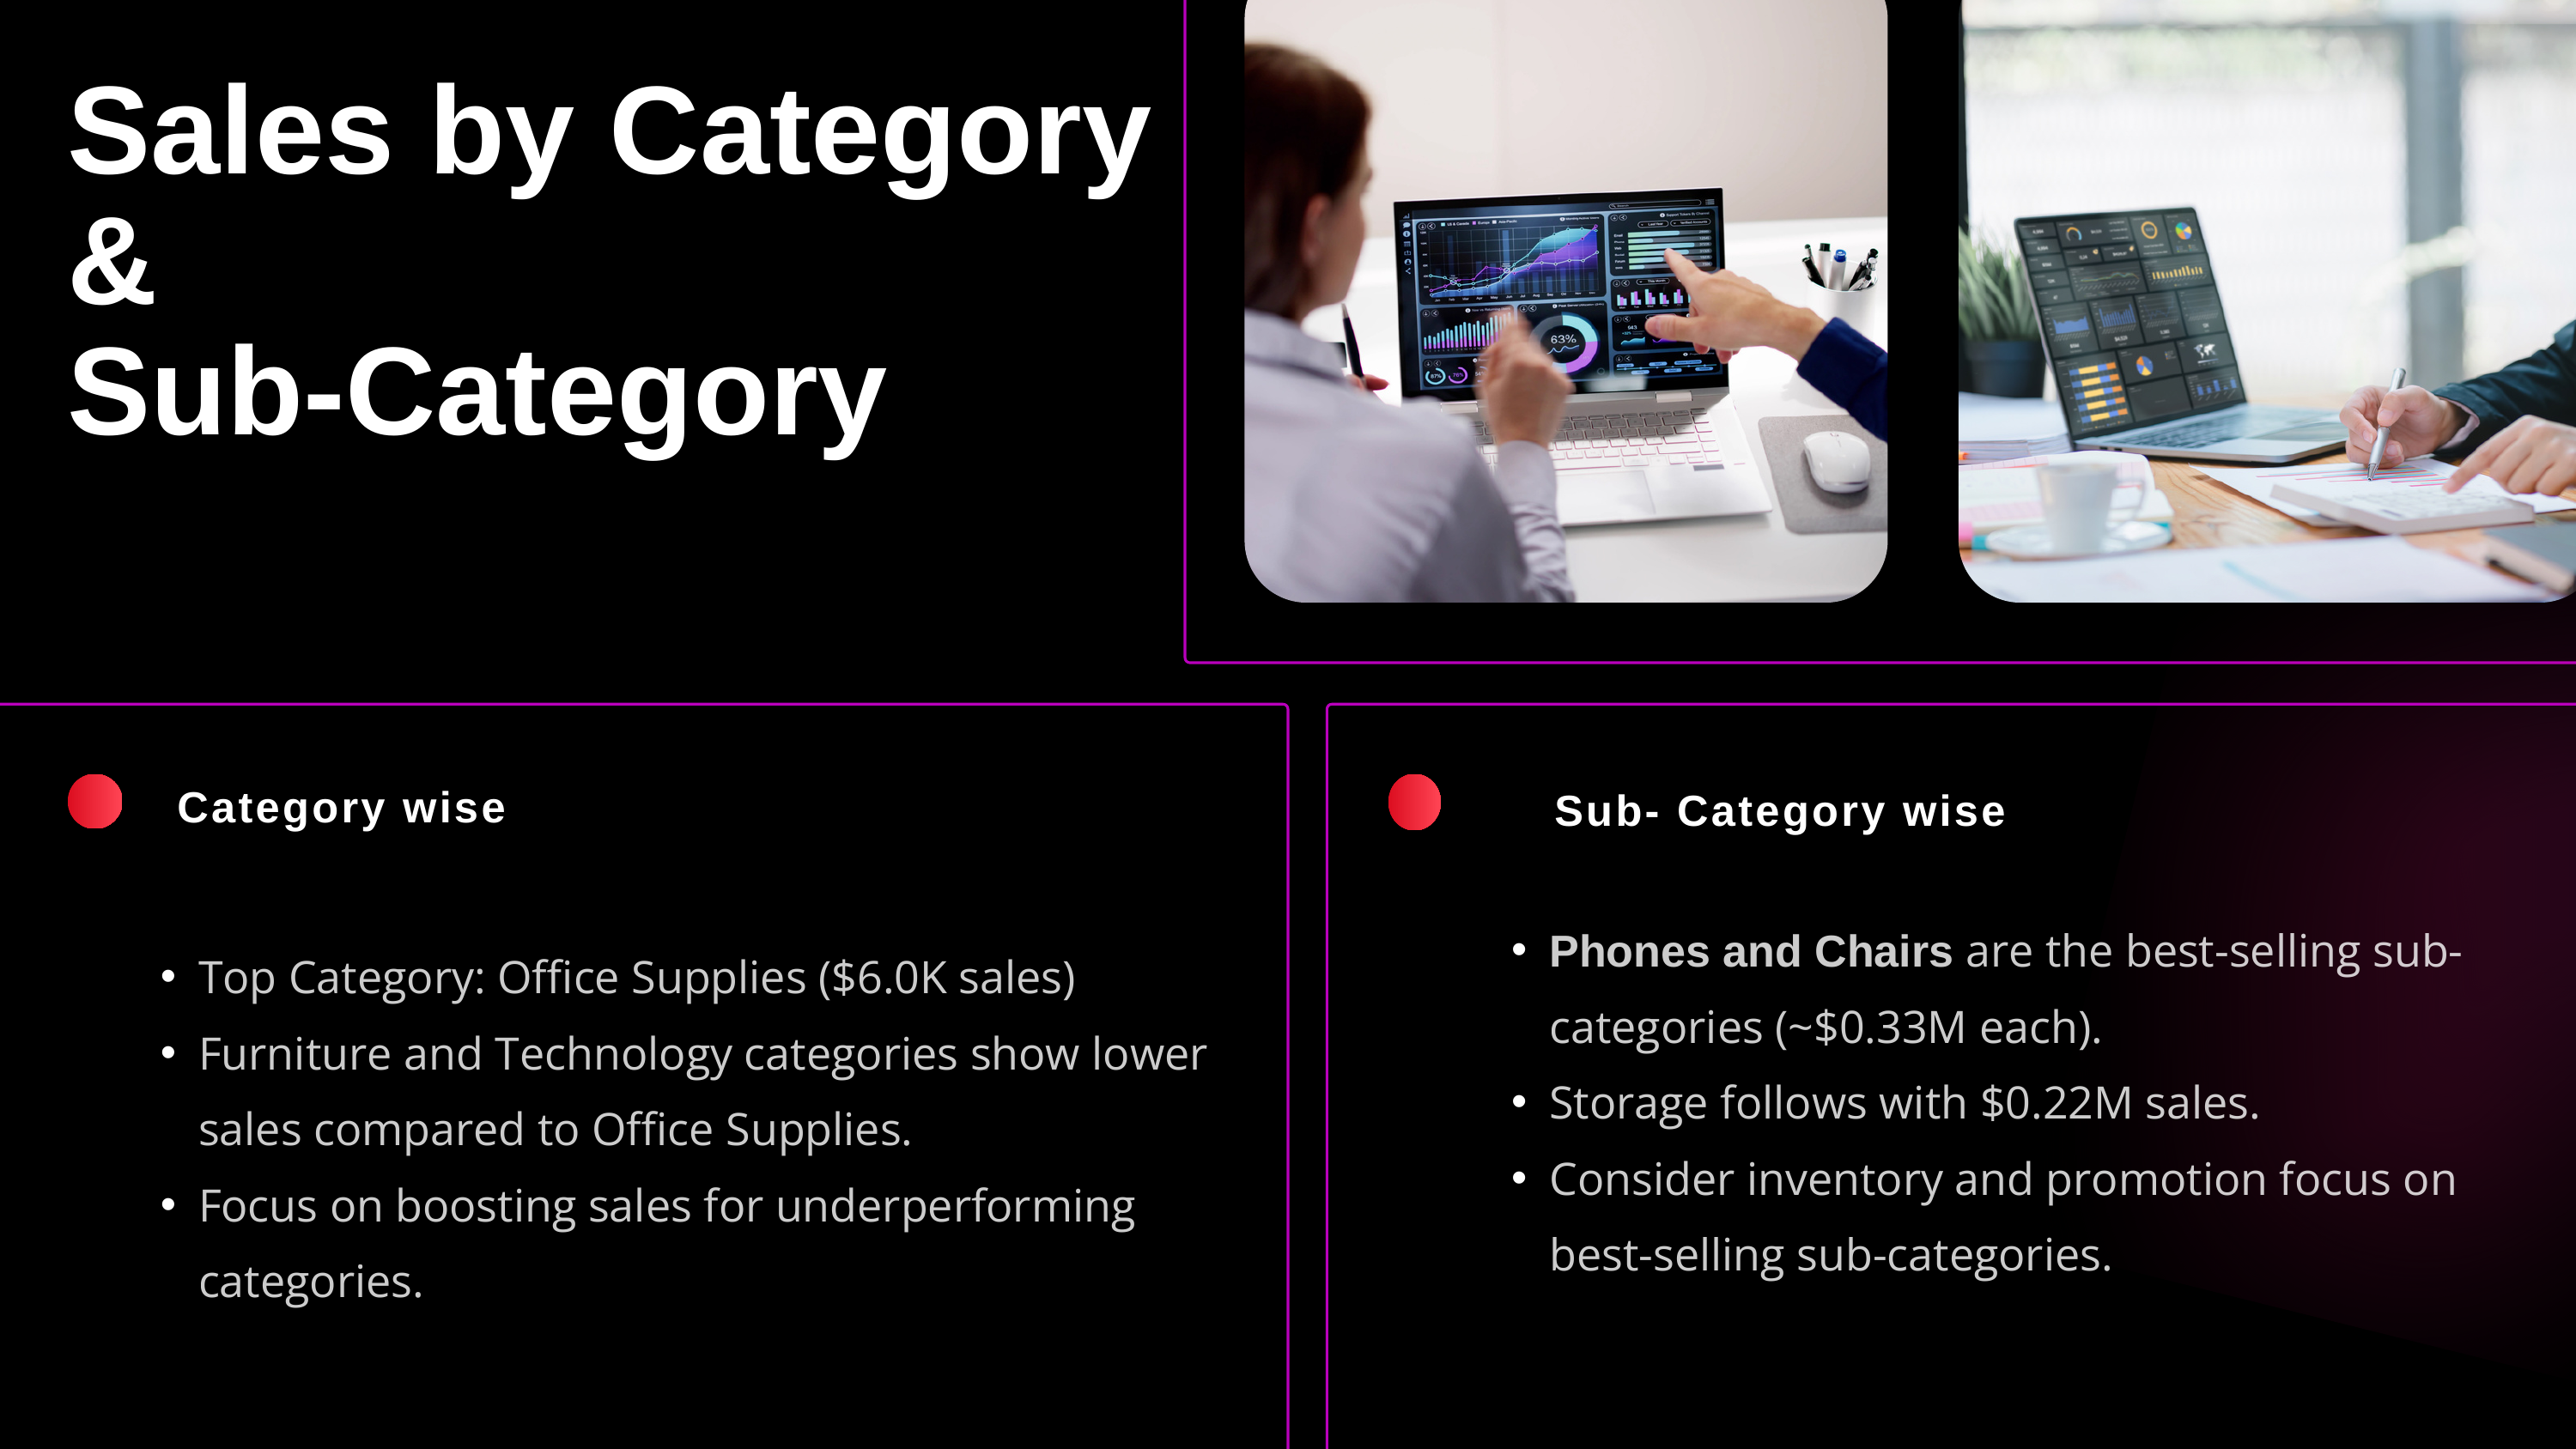

Sales by Category &
Sub-Category

Category wise
Top Category: Office Supplies ($6.0K sales)
Furniture and Technology categories show lower sales compared to Office Supplies.
Focus on boosting sales for underperforming categories.

Sub- Category wise
Phones and Chairs are the best-selling sub-categories (~$0.33M each).
Storage follows with $0.22M sales.
Consider inventory and promotion focus on best-selling sub-categories.